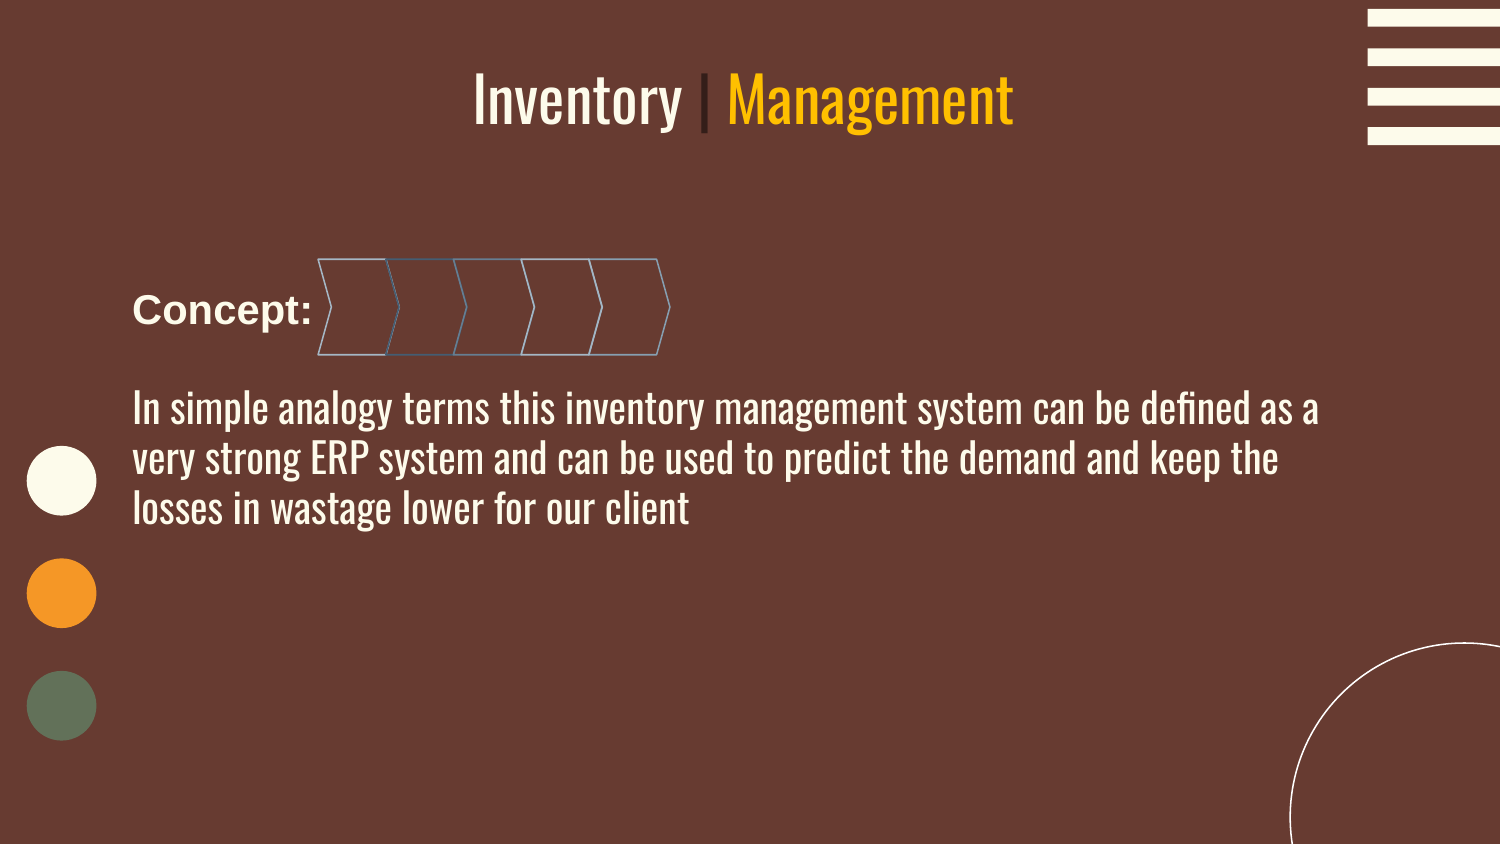

# Inventory | Management

Concept:

In simple analogy terms this inventory management system can be defined as a very strong ERP system and can be used to predict the demand and keep the losses in wastage lower for our client